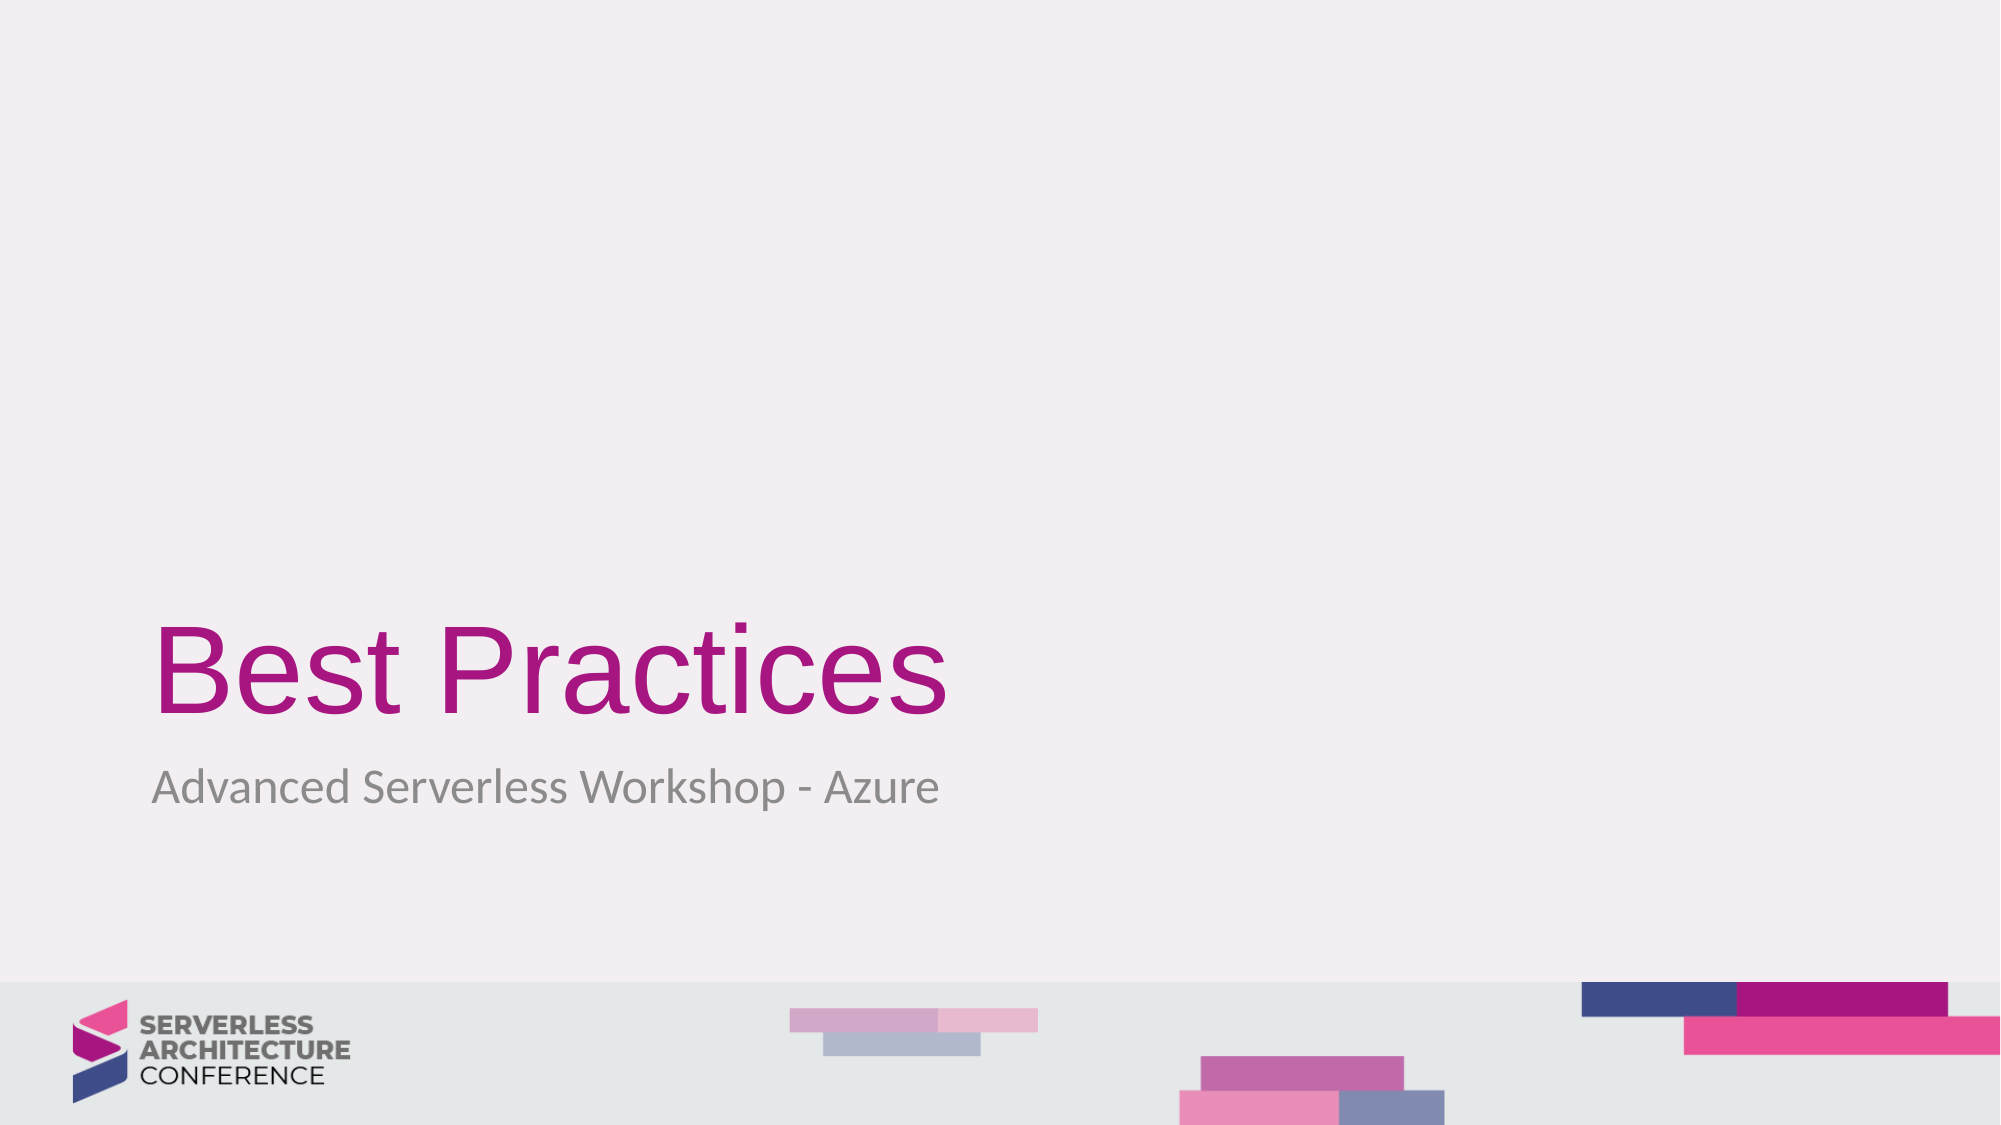

# Best Practices
Advanced Serverless Workshop - Azure